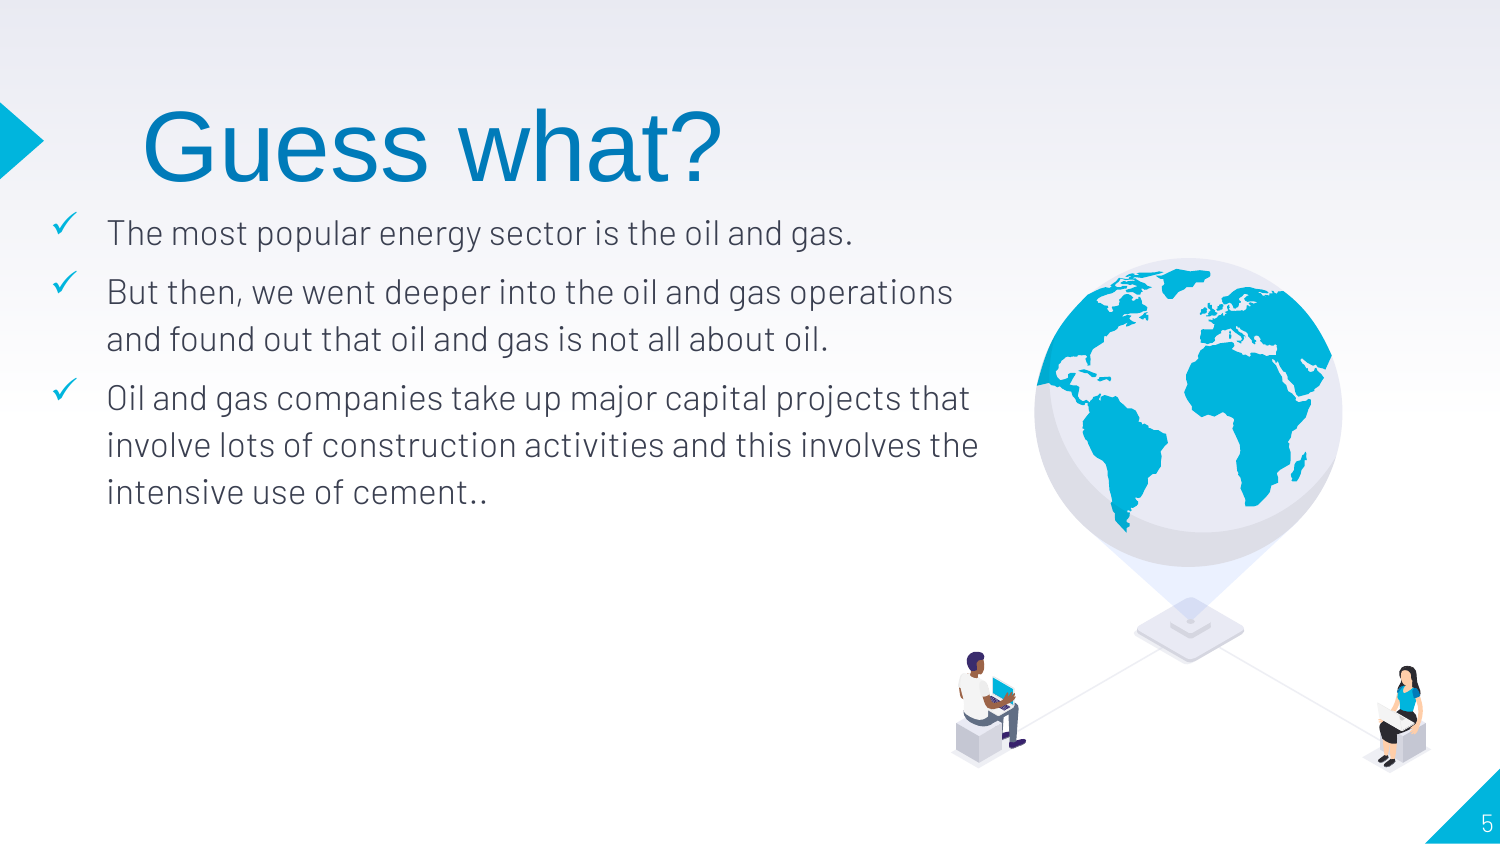

# Guess what?
The most popular energy sector is the oil and gas.
But then, we went deeper into the oil and gas operations and found out that oil and gas is not all about oil.
Oil and gas companies take up major capital projects that involve lots of construction activities and this involves the intensive use of cement..

5